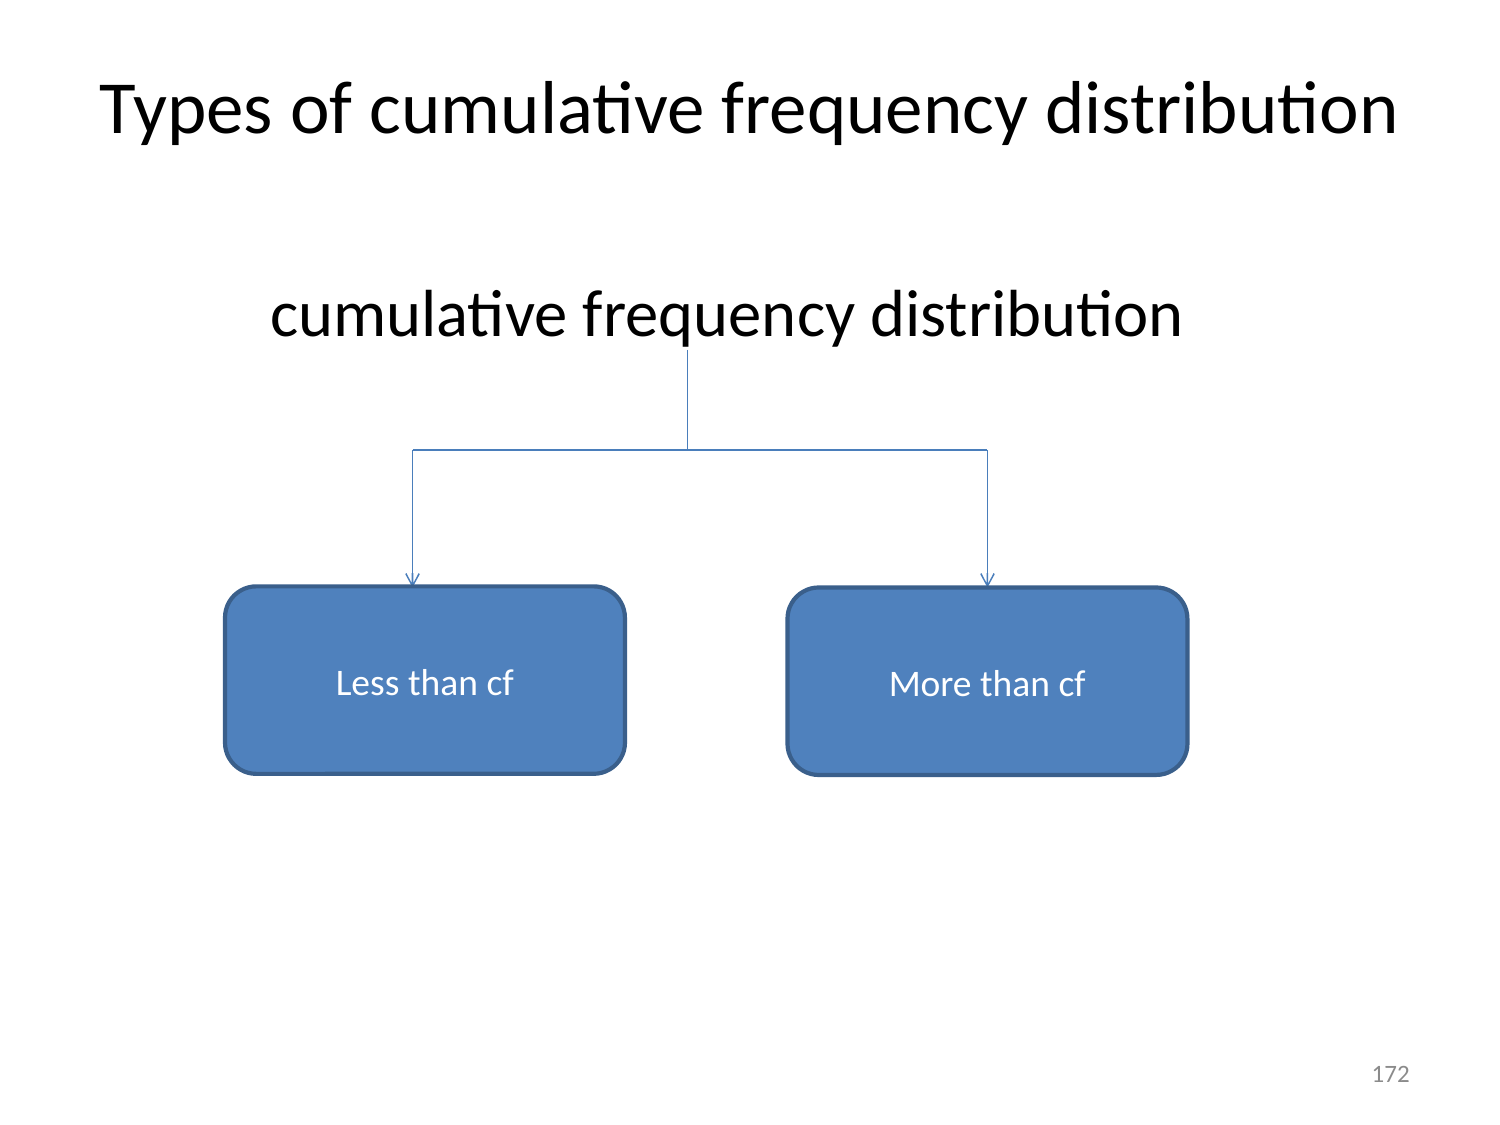

# Types of cumulative frequency distribution
            cumulative frequency distribution
Less than cf
More than cf
172